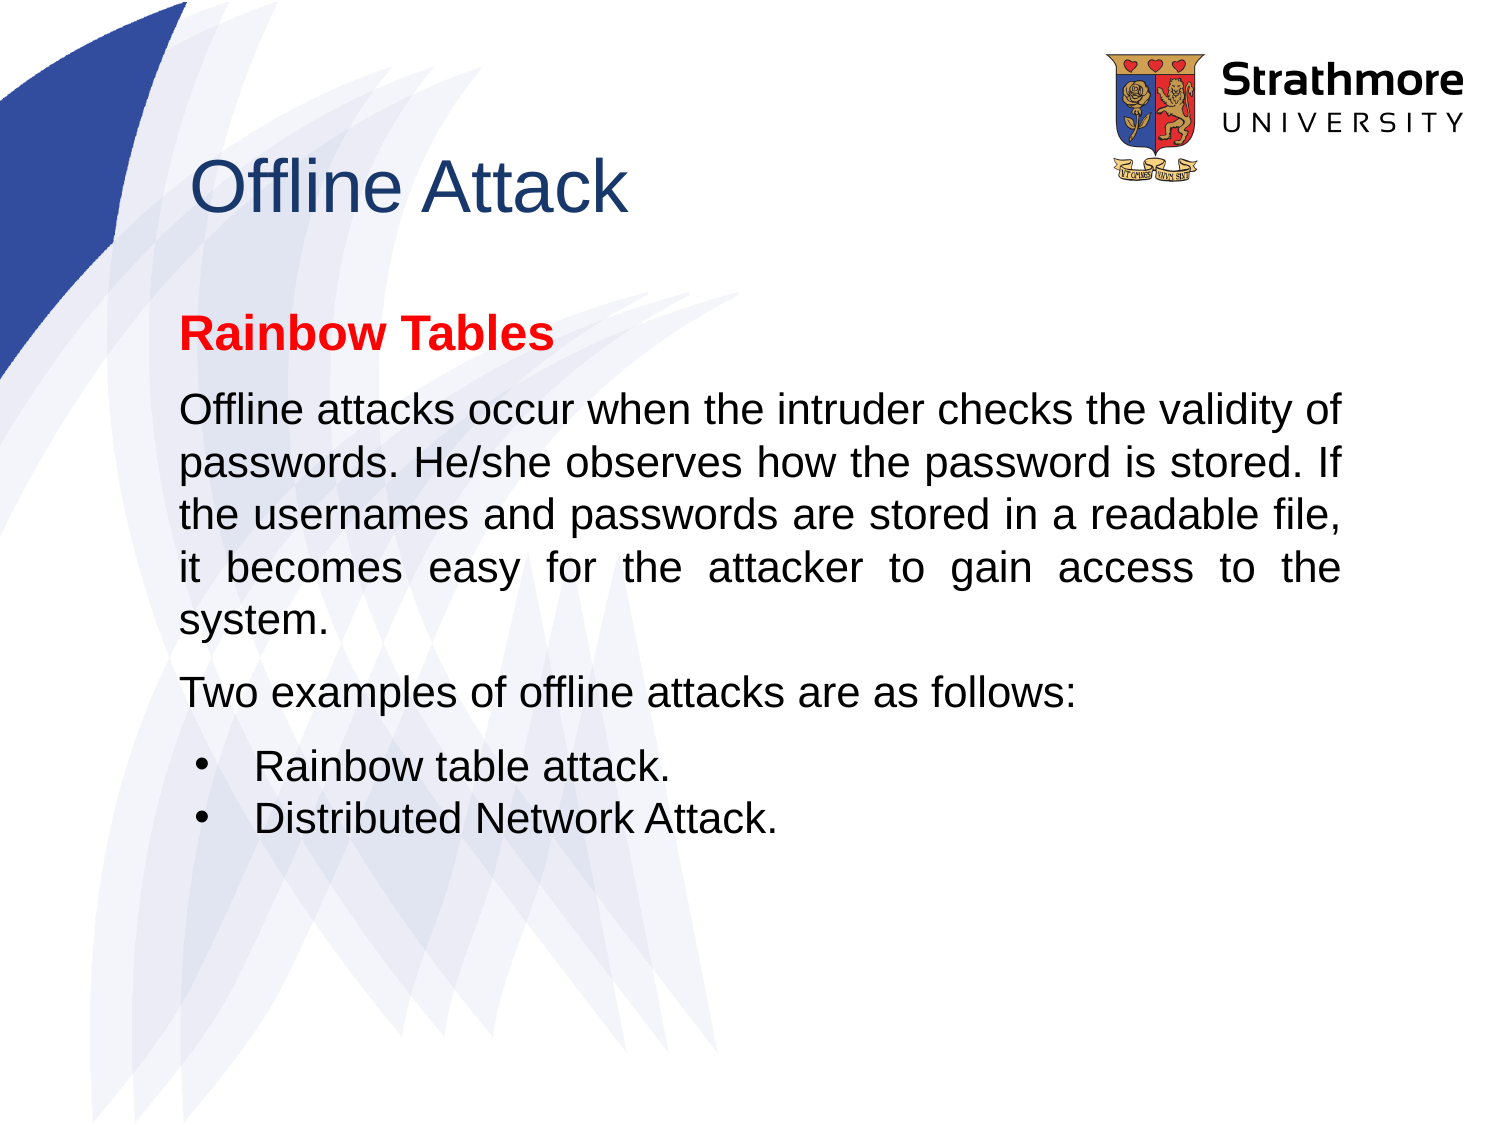

# Offline Attack
Rainbow Tables
Offline attacks occur when the intruder checks the validity of passwords. He/she observes how the password is stored. If the usernames and passwords are stored in a readable file, it becomes easy for the attacker to gain access to the system.
Two examples of offline attacks are as follows:
Rainbow table attack.
Distributed Network Attack.